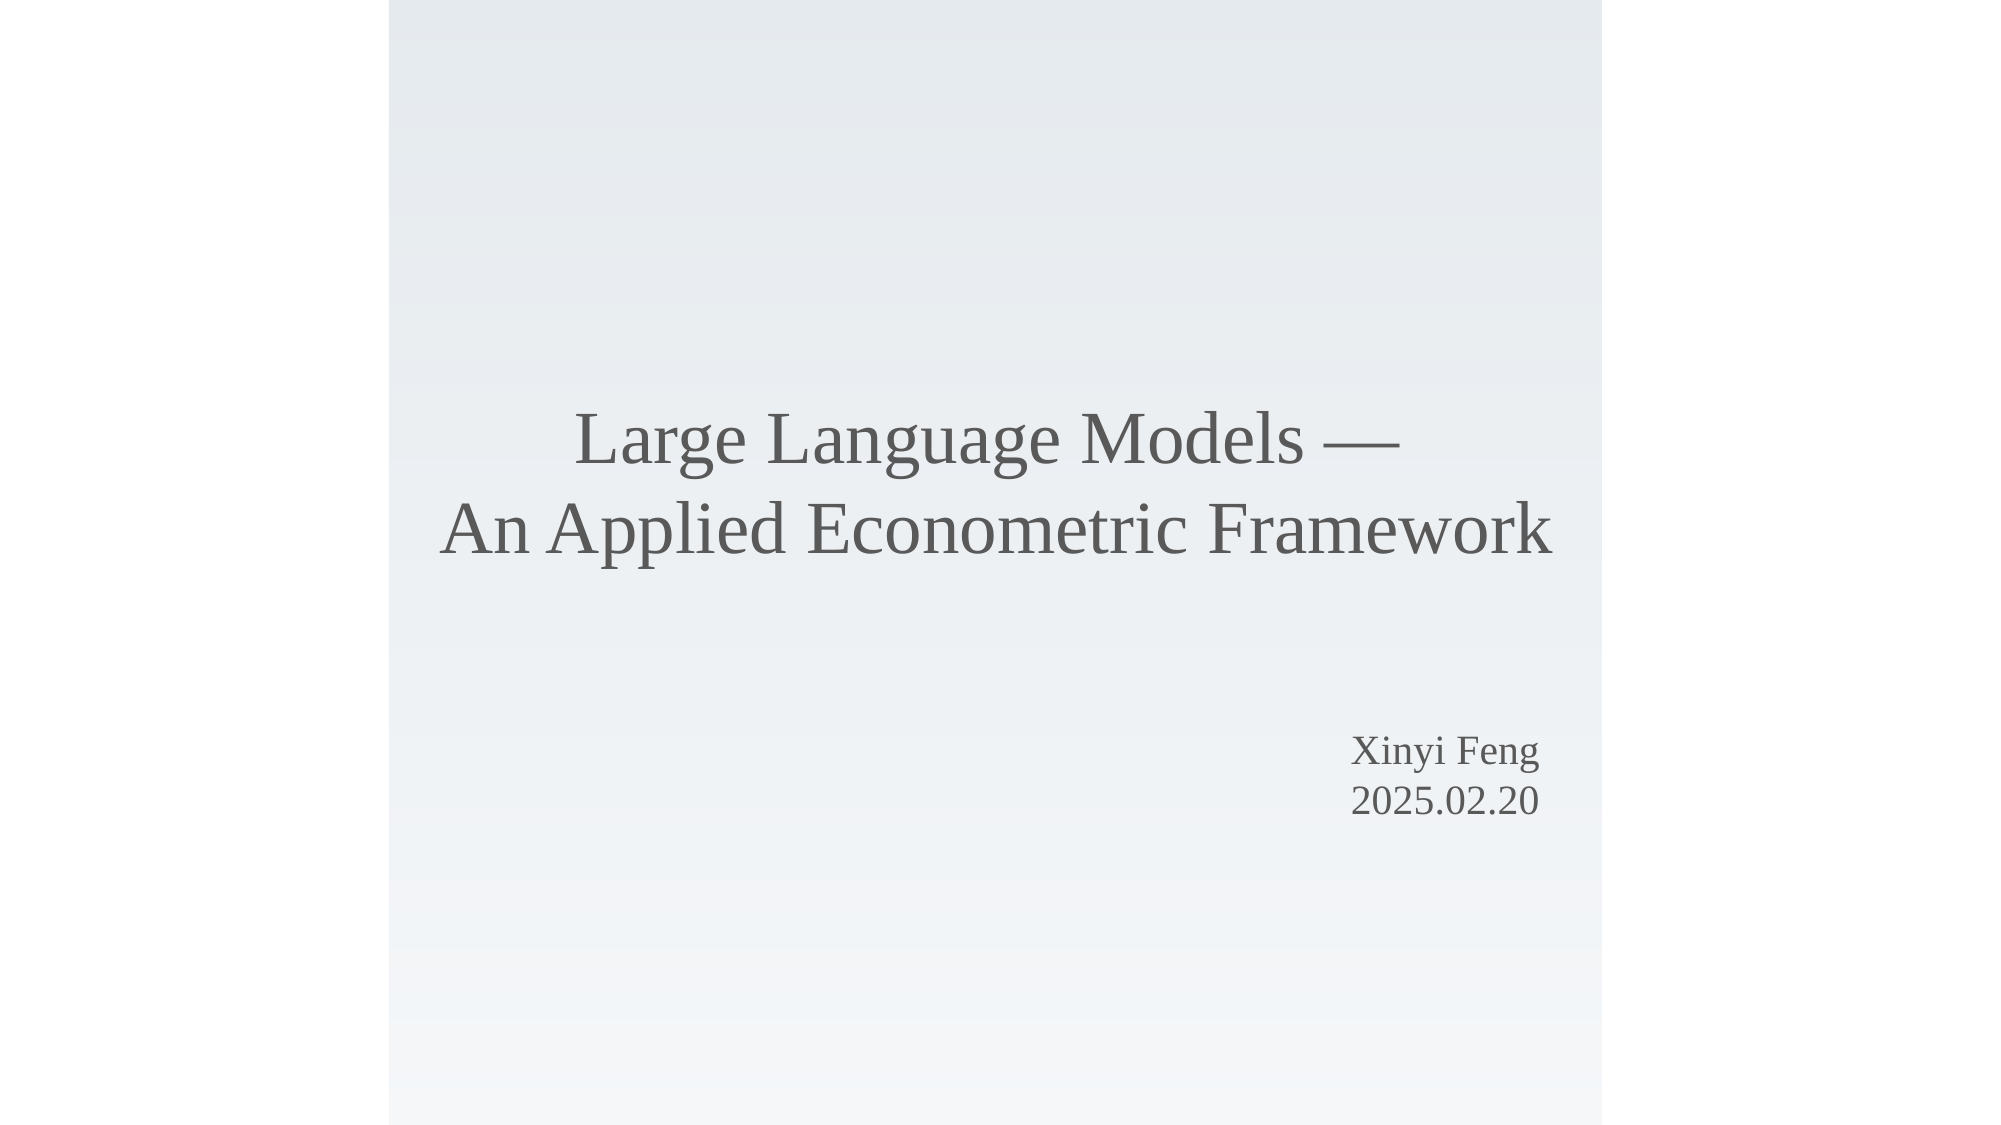

Large Language Models —
An Applied Econometric Framework
Xinyi Feng
2025.02.20